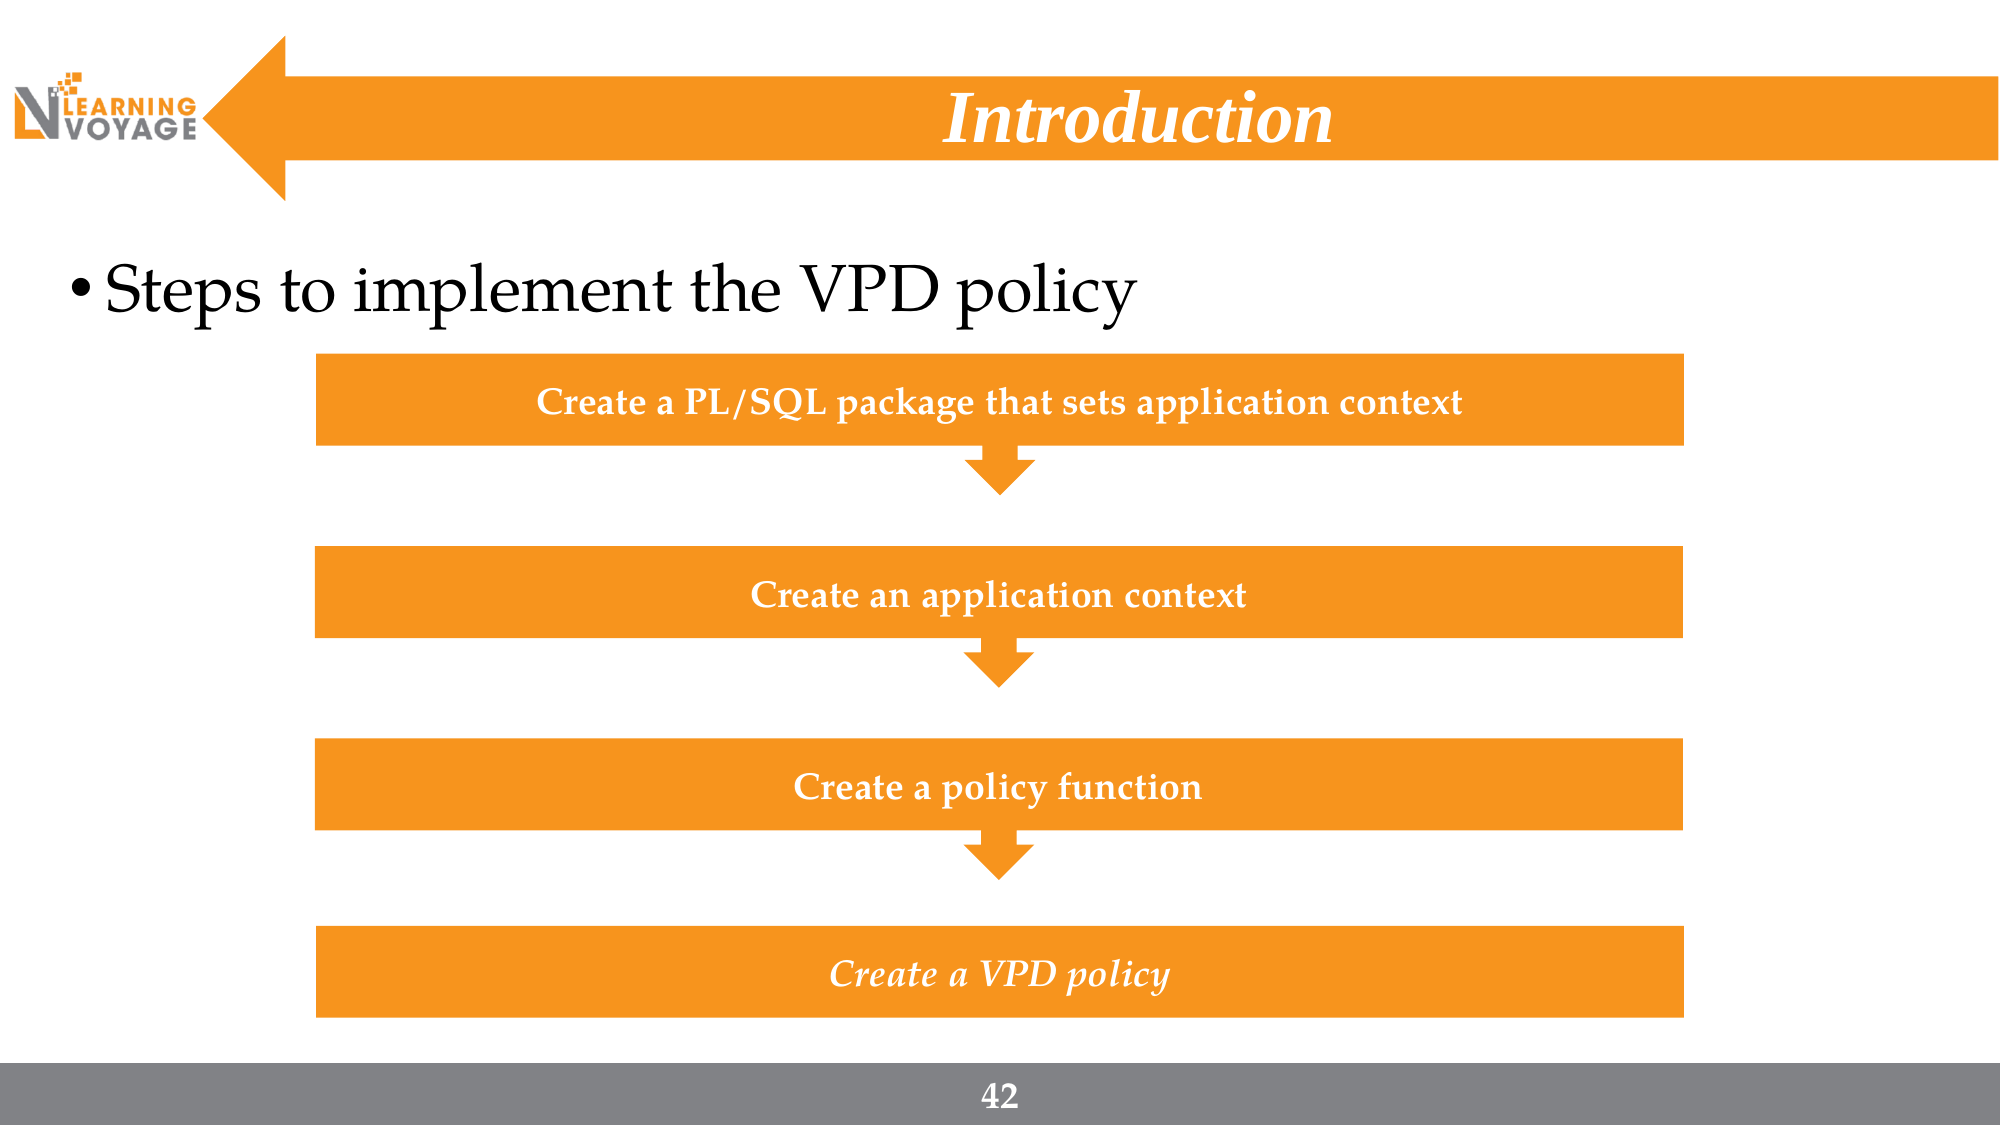

# Introduction
Steps to implement the VPD policy
Create a PL/SQL package that sets application context
Create an application context
Create a policy function
Create a VPD policy
42